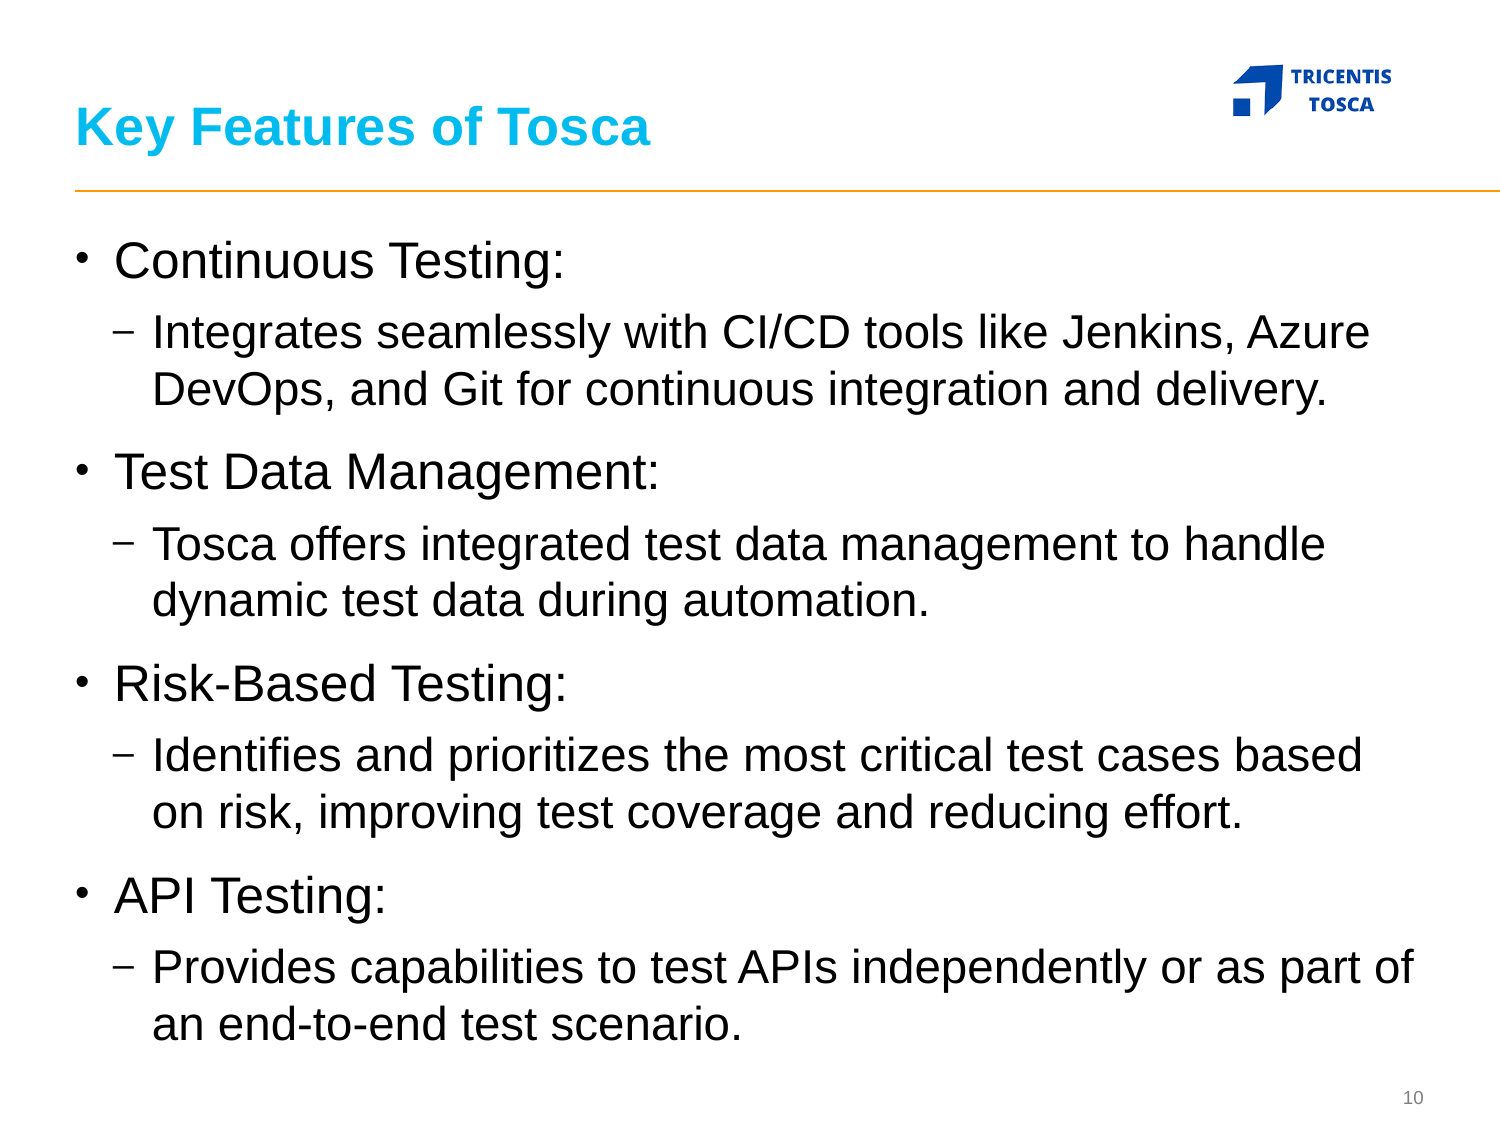

# Key Features of Tosca
Continuous Testing:
Integrates seamlessly with CI/CD tools like Jenkins, Azure DevOps, and Git for continuous integration and delivery.
Test Data Management:
Tosca offers integrated test data management to handle dynamic test data during automation.
Risk-Based Testing:
Identifies and prioritizes the most critical test cases based on risk, improving test coverage and reducing effort.
API Testing:
Provides capabilities to test APIs independently or as part of an end-to-end test scenario.